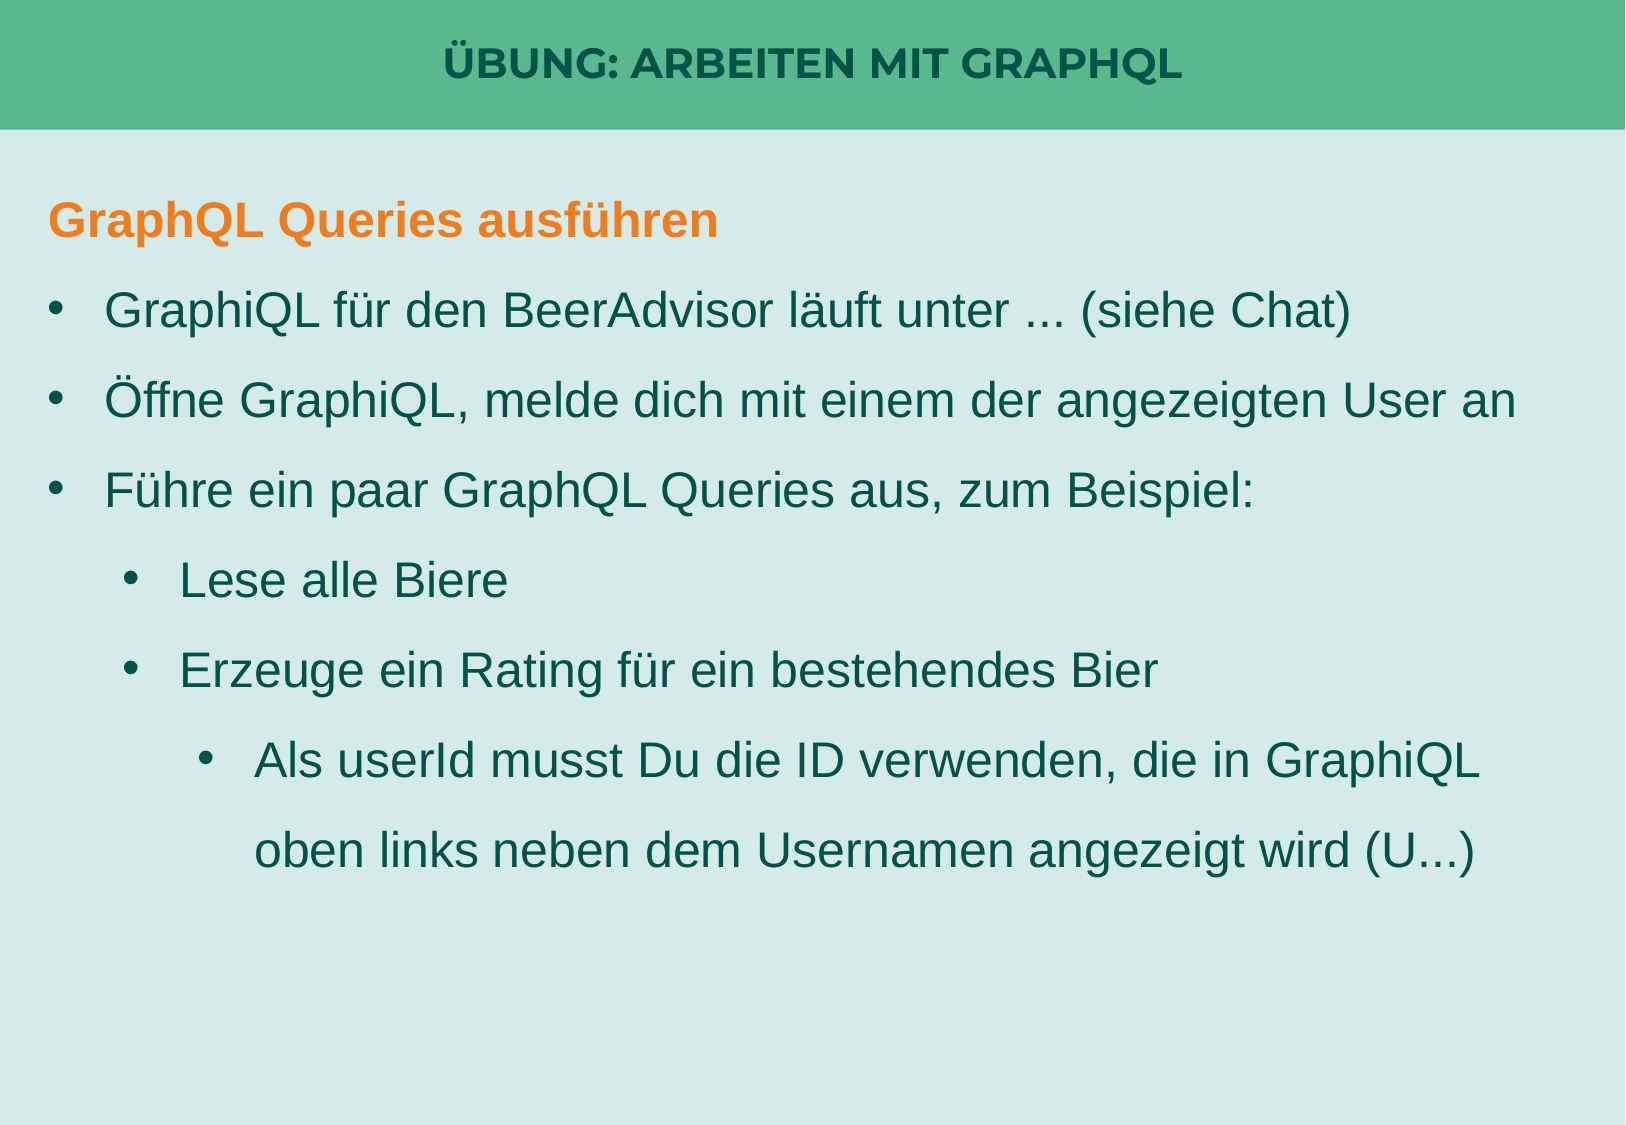

# Übung: Arbeiten mit GraphQL
GraphQL Queries ausführen
GraphiQL für den BeerAdvisor läuft unter ... (siehe Chat)
Öffne GraphiQL, melde dich mit einem der angezeigten User an
Führe ein paar GraphQL Queries aus, zum Beispiel:
Lese alle Biere
Erzeuge ein Rating für ein bestehendes Bier
Als userId musst Du die ID verwenden, die in GraphiQL oben links neben dem Usernamen angezeigt wird (U...)